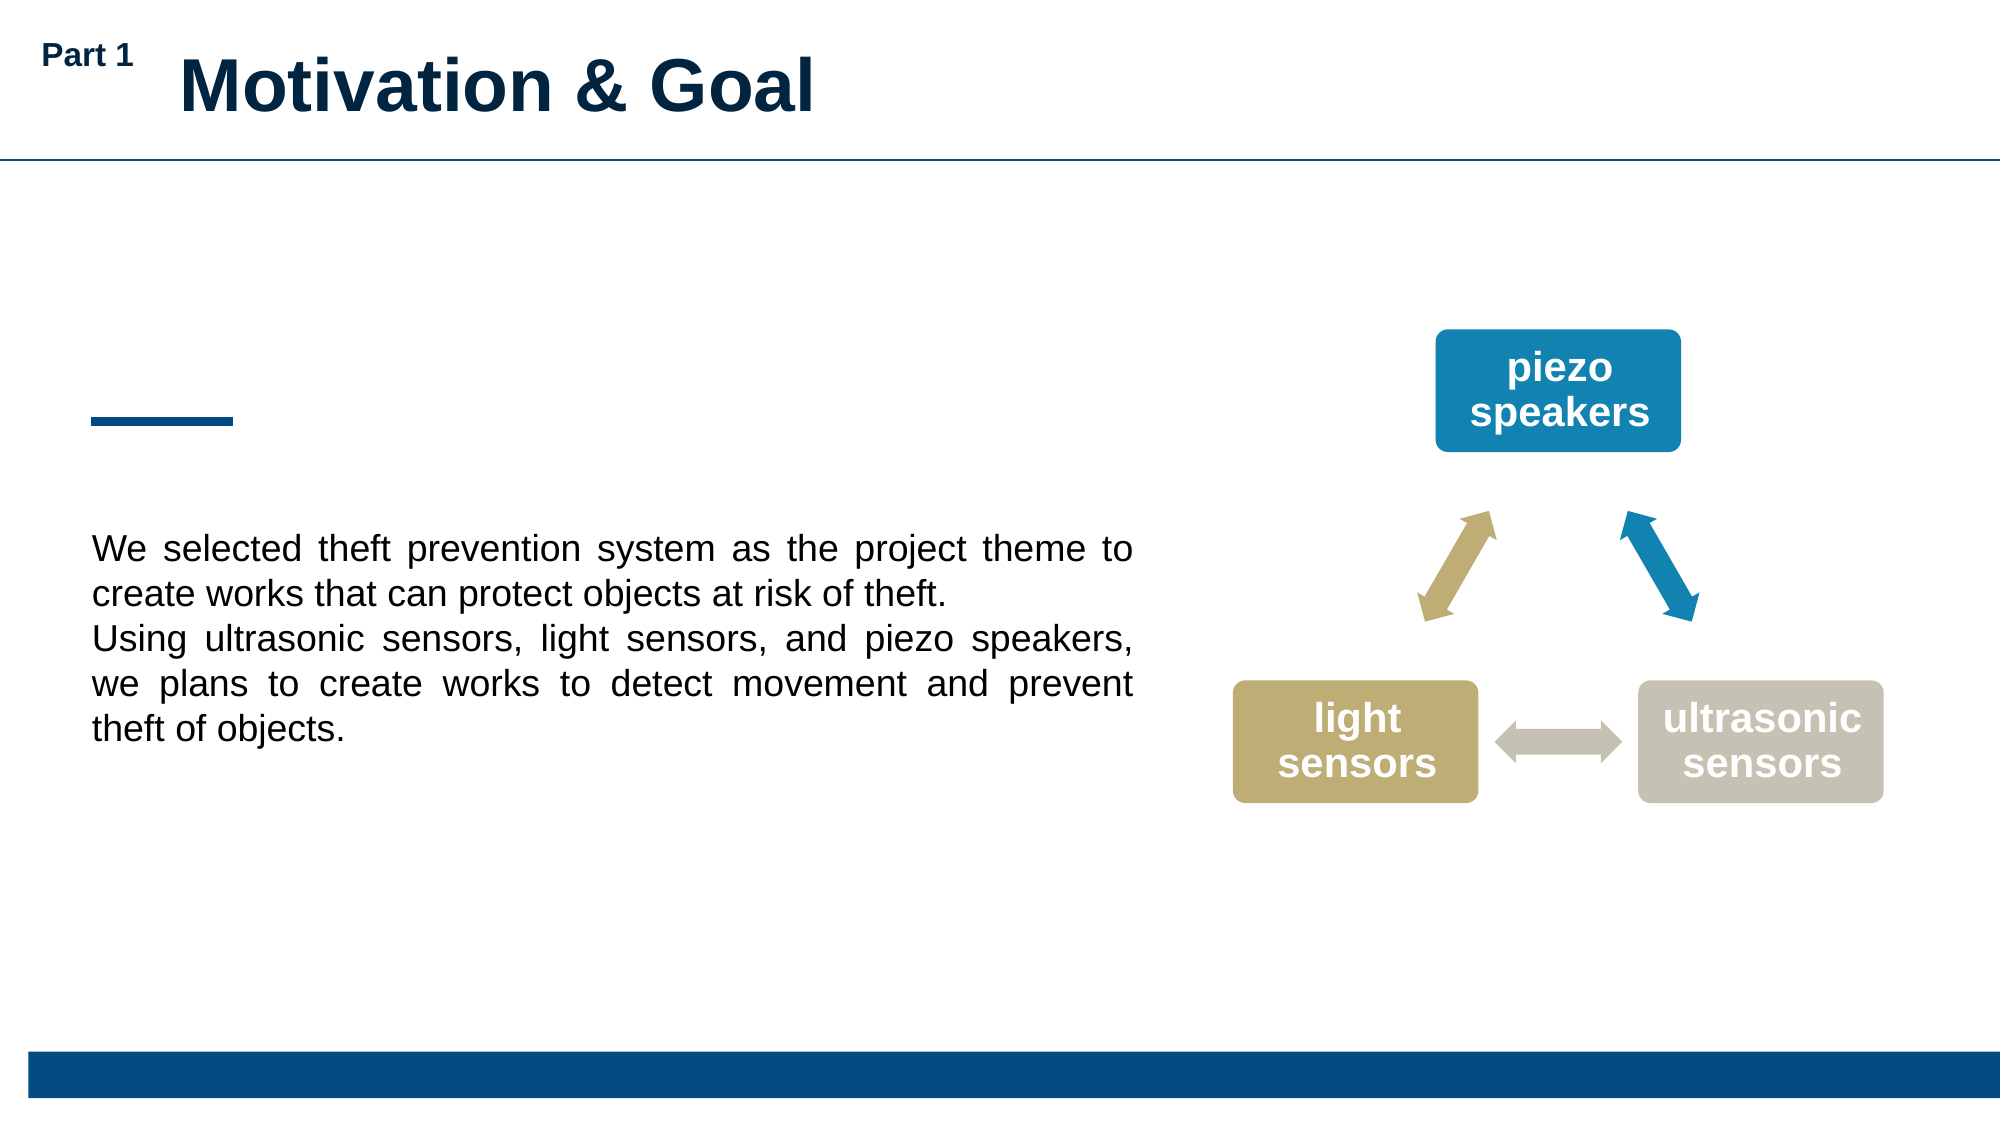

Part 1
Motivation & Goal
piezo speakers

ultrasonic sensors

light sensors

We selected theft prevention system as the project theme to create works that can protect objects at risk of theft.
Using ultrasonic sensors, light sensors, and piezo speakers, we plans to create works to detect movement and prevent theft of objects.